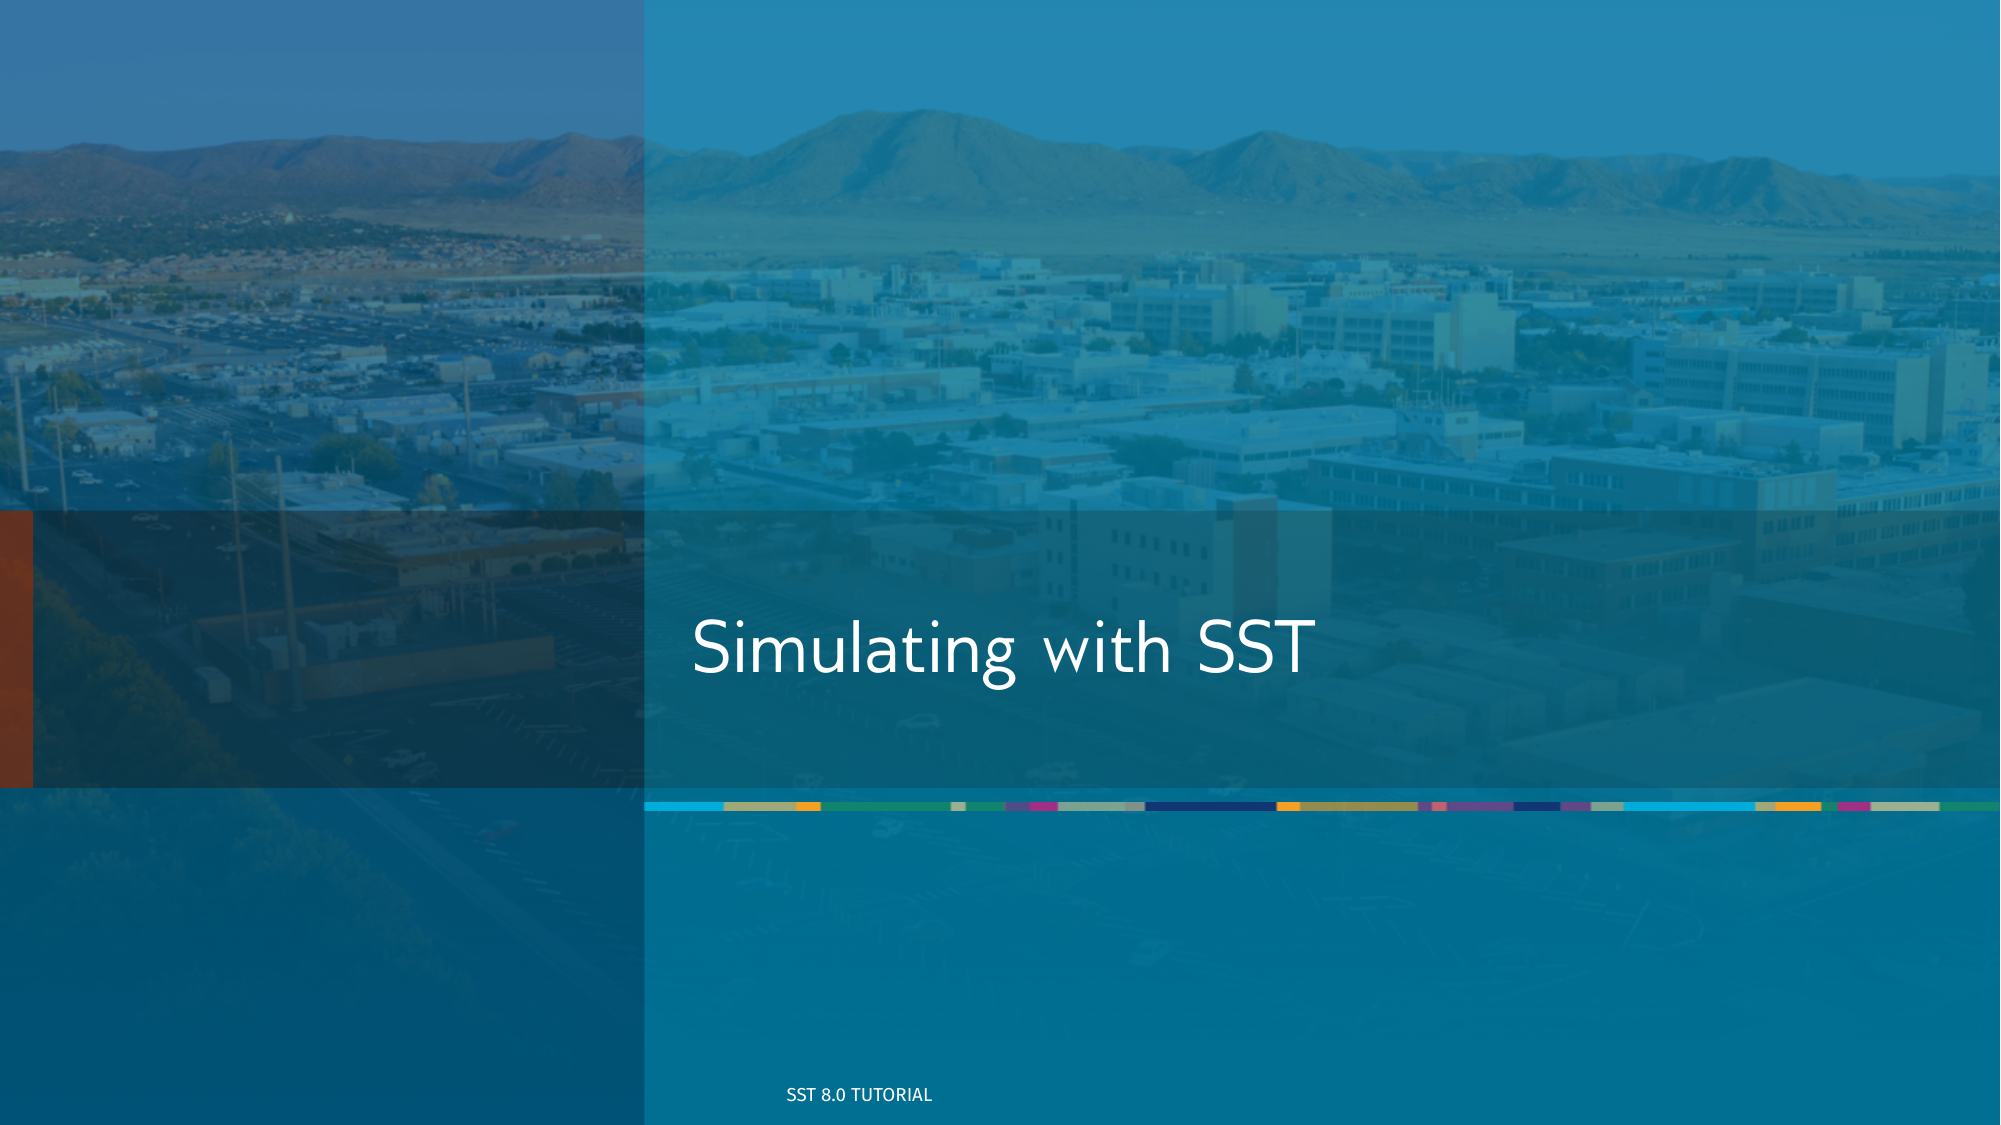

# Simulating with SST

18
SST 8.0 Tutorial